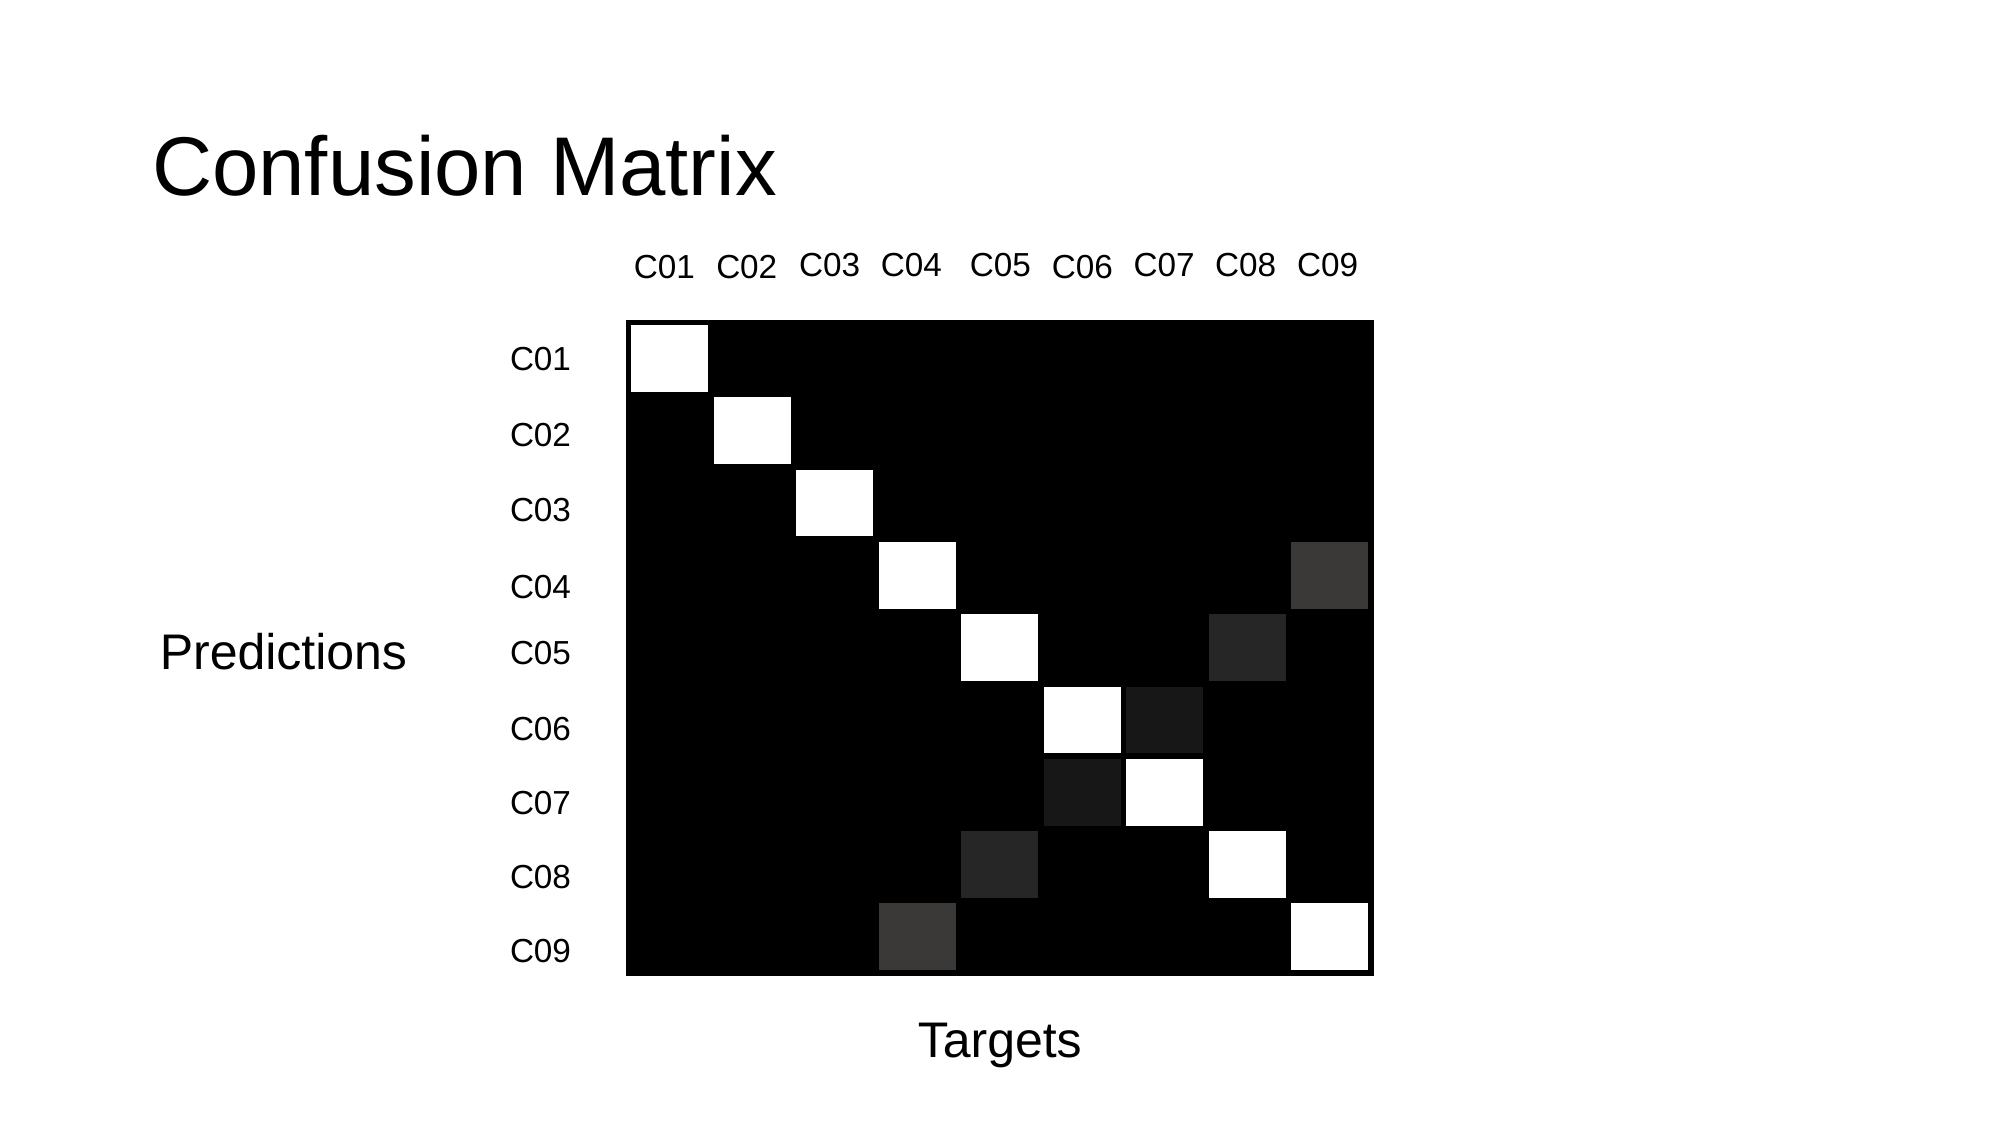

# Confusion Matrix
C03
C04
C05
C07
C08
C09
C06
C01
C02
|  |  |  |  |  |  |  |  |  |
| --- | --- | --- | --- | --- | --- | --- | --- | --- |
|  |  |  |  |  |  |  |  |  |
|  |  |  |  |  |  |  |  |  |
|  |  |  |  |  |  |  |  |  |
|  |  |  |  |  |  |  |  |  |
|  |  |  |  |  |  |  |  |  |
|  |  |  |  |  |  |  |  |  |
|  |  |  |  |  |  |  |  |  |
|  |  |  |  |  |  |  |  |  |
C01
C02
C03
C04
Predictions
C05
C06
C07
C08
C09
Targets